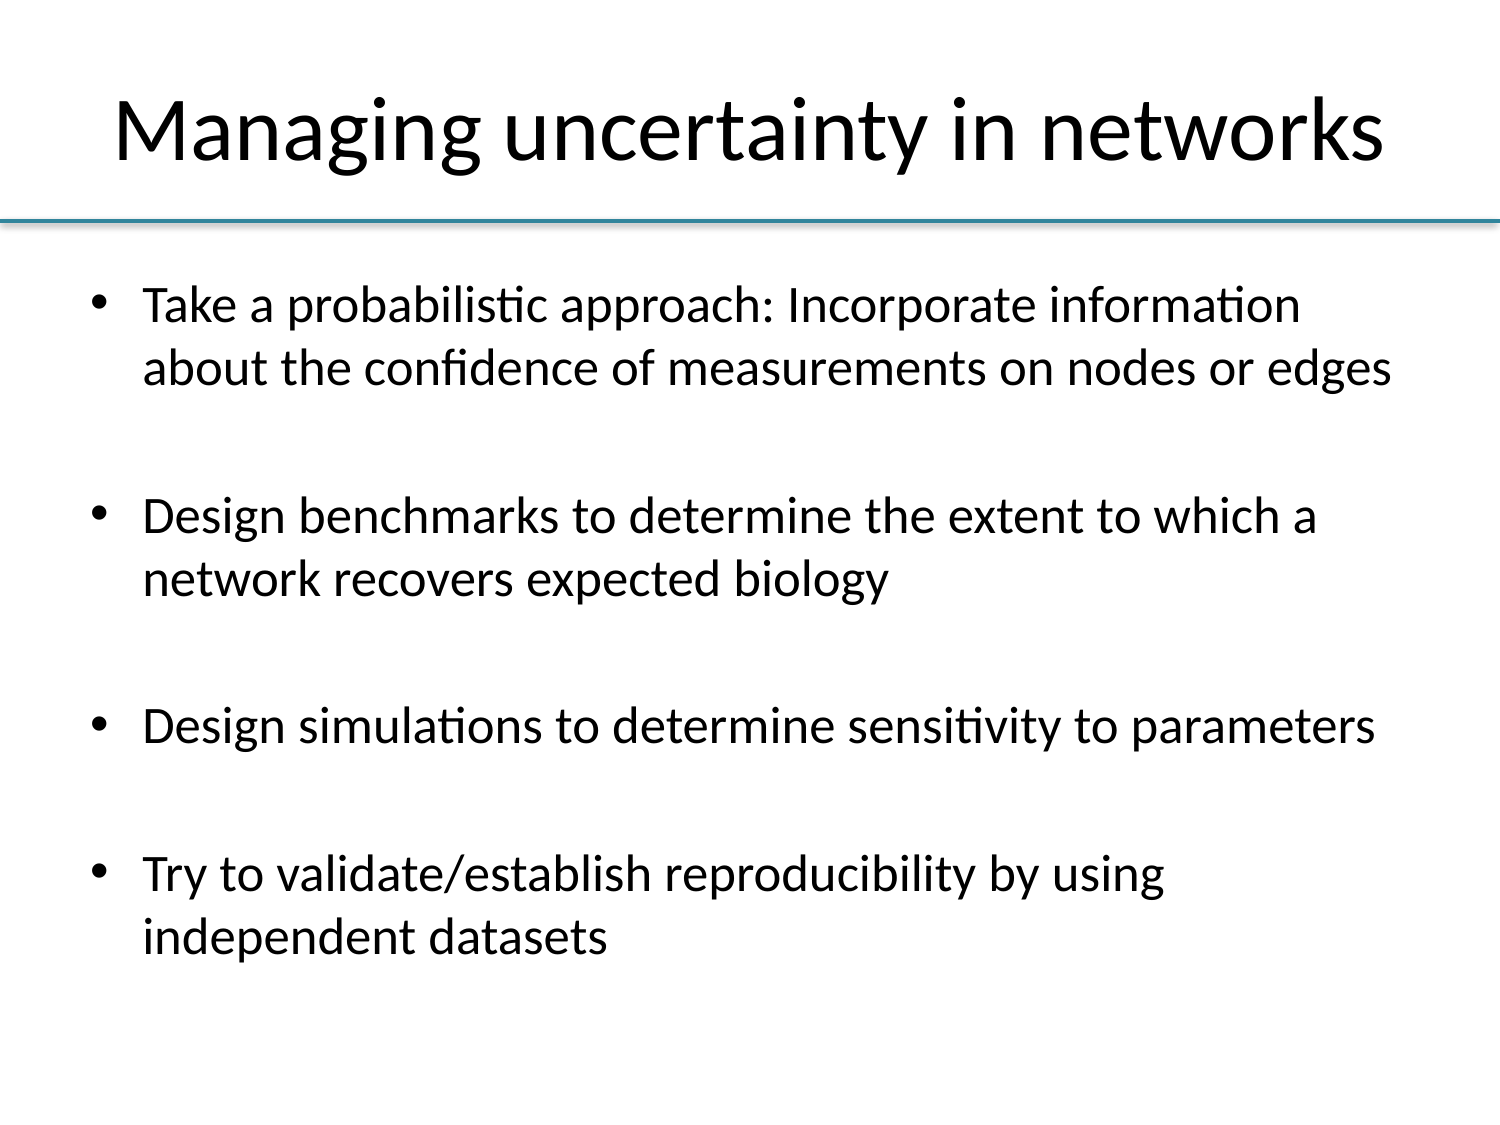

# Managing uncertainty in networks
Take a probabilistic approach: Incorporate information about the confidence of measurements on nodes or edges

Design benchmarks to determine the extent to which a network recovers expected biology

Design simulations to determine sensitivity to parameters

Try to validate/establish reproducibility by using independent datasets